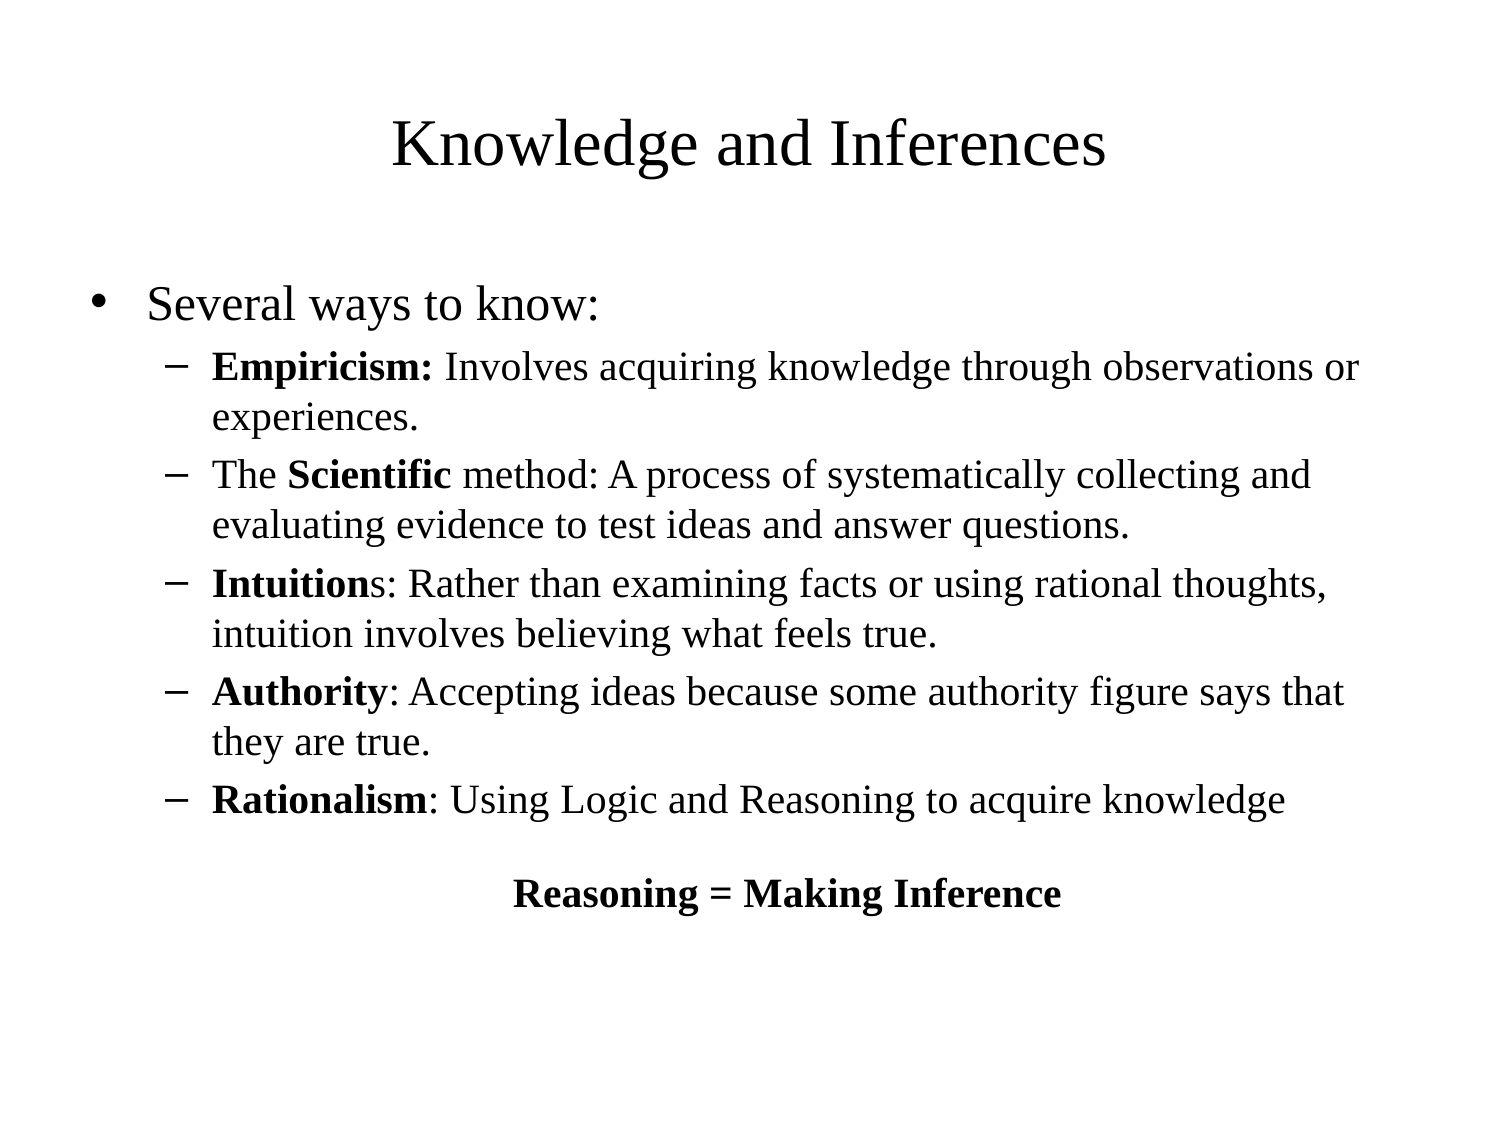

# Knowledge and Inferences
Several ways to know:
Empiricism: Involves acquiring knowledge through observations or experiences.
The Scientific method: A process of systematically collecting and evaluating evidence to test ideas and answer questions.
Intuitions: Rather than examining facts or using rational thoughts, intuition involves believing what feels true.
Authority: Accepting ideas because some authority figure says that they are true.
Rationalism: Using Logic and Reasoning to acquire knowledge

Reasoning = Making Inference